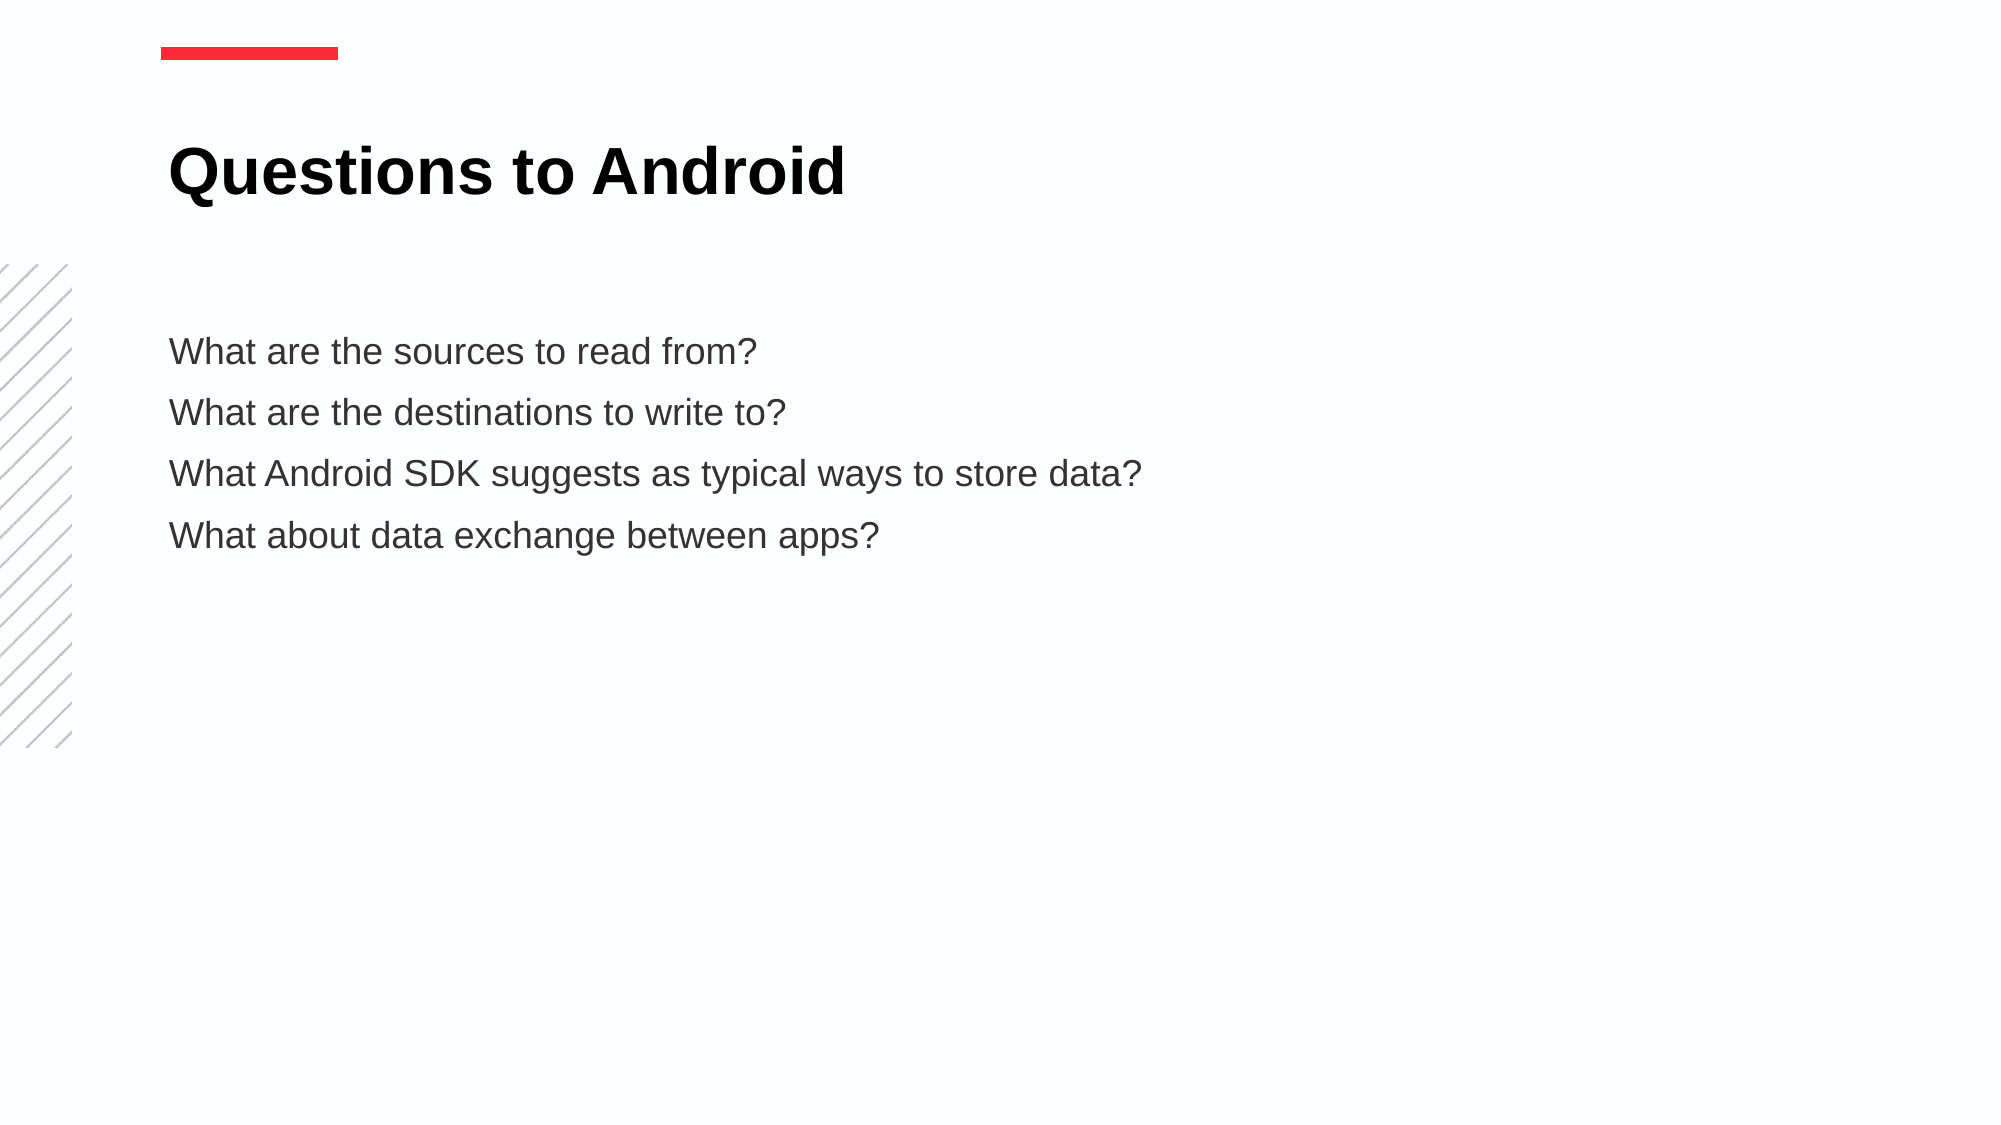

Questions to Android
What are the sources to read from?
What are the destinations to write to?
What Android SDK suggests as typical ways to store data?
What about data exchange between apps?
4